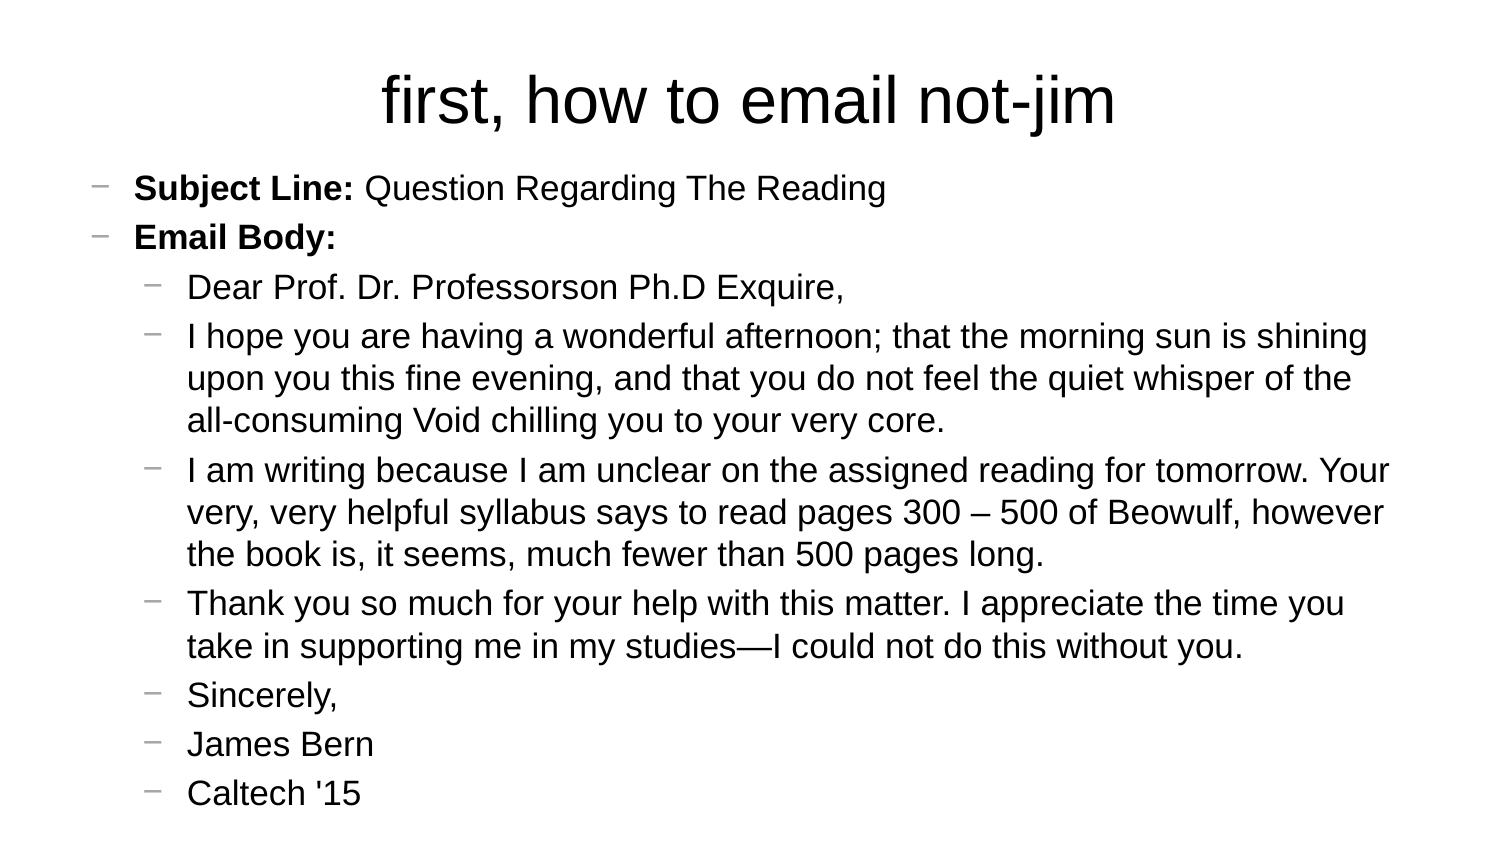

# first, how to email not-jim
Subject Line: Question Regarding The Reading
Email Body:
Dear Prof. Dr. Professorson Ph.D Exquire,
I hope you are having a wonderful afternoon; that the morning sun is shining upon you this fine evening, and that you do not feel the quiet whisper of the all-consuming Void chilling you to your very core.
I am writing because I am unclear on the assigned reading for tomorrow. Your very, very helpful syllabus says to read pages 300 – 500 of Beowulf, however the book is, it seems, much fewer than 500 pages long.
Thank you so much for your help with this matter. I appreciate the time you take in supporting me in my studies—I could not do this without you.
Sincerely,
James Bern
Caltech '15